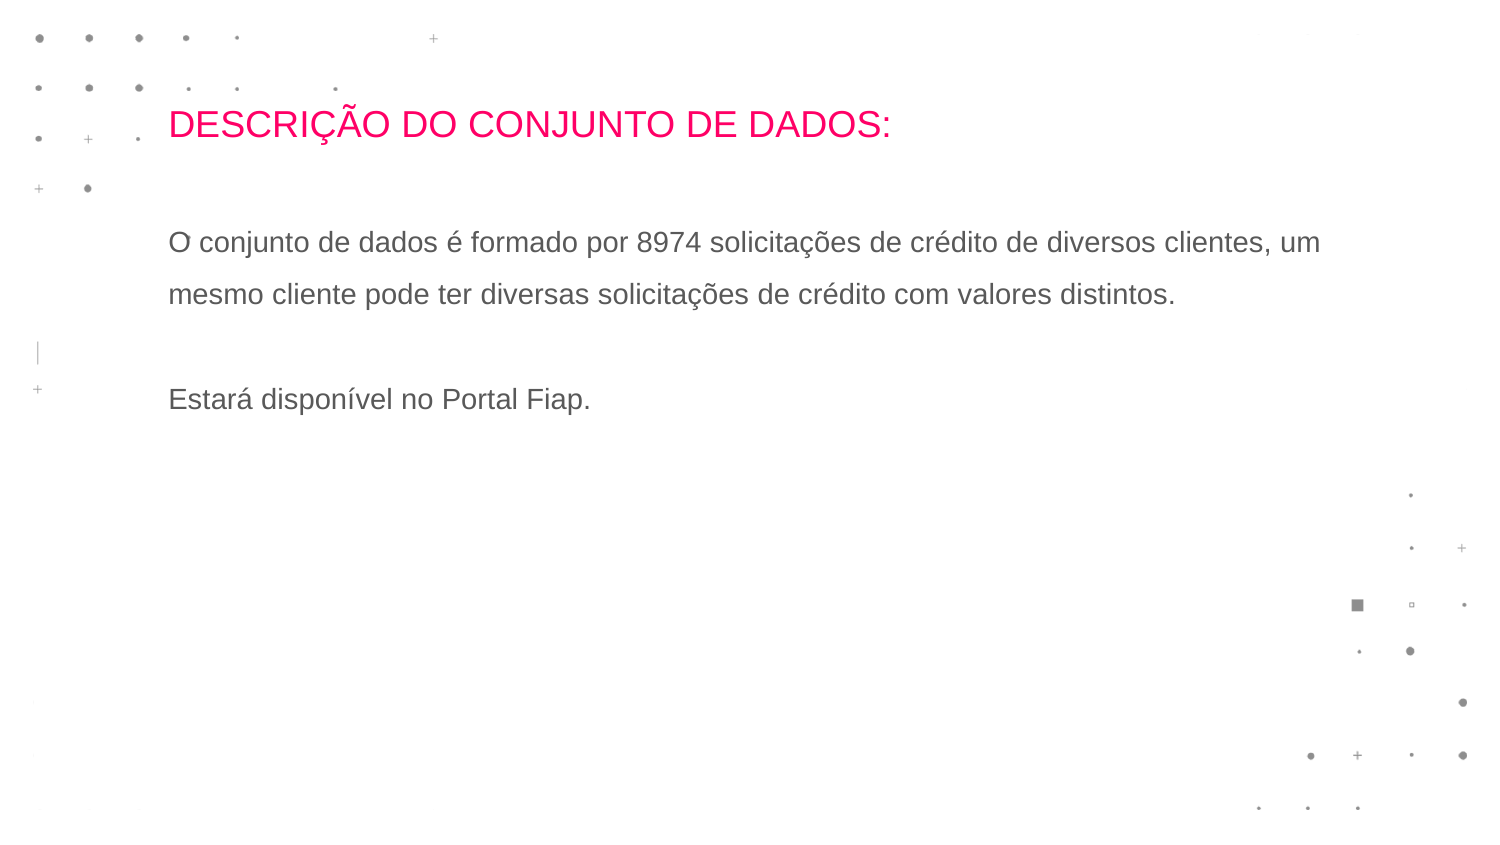

DESCRIÇÃO DO CONJUNTO DE DADOS:
O conjunto de dados é formado por 8974 solicitações de crédito de diversos clientes, um mesmo cliente pode ter diversas solicitações de crédito com valores distintos.

Estará disponível no Portal Fiap.